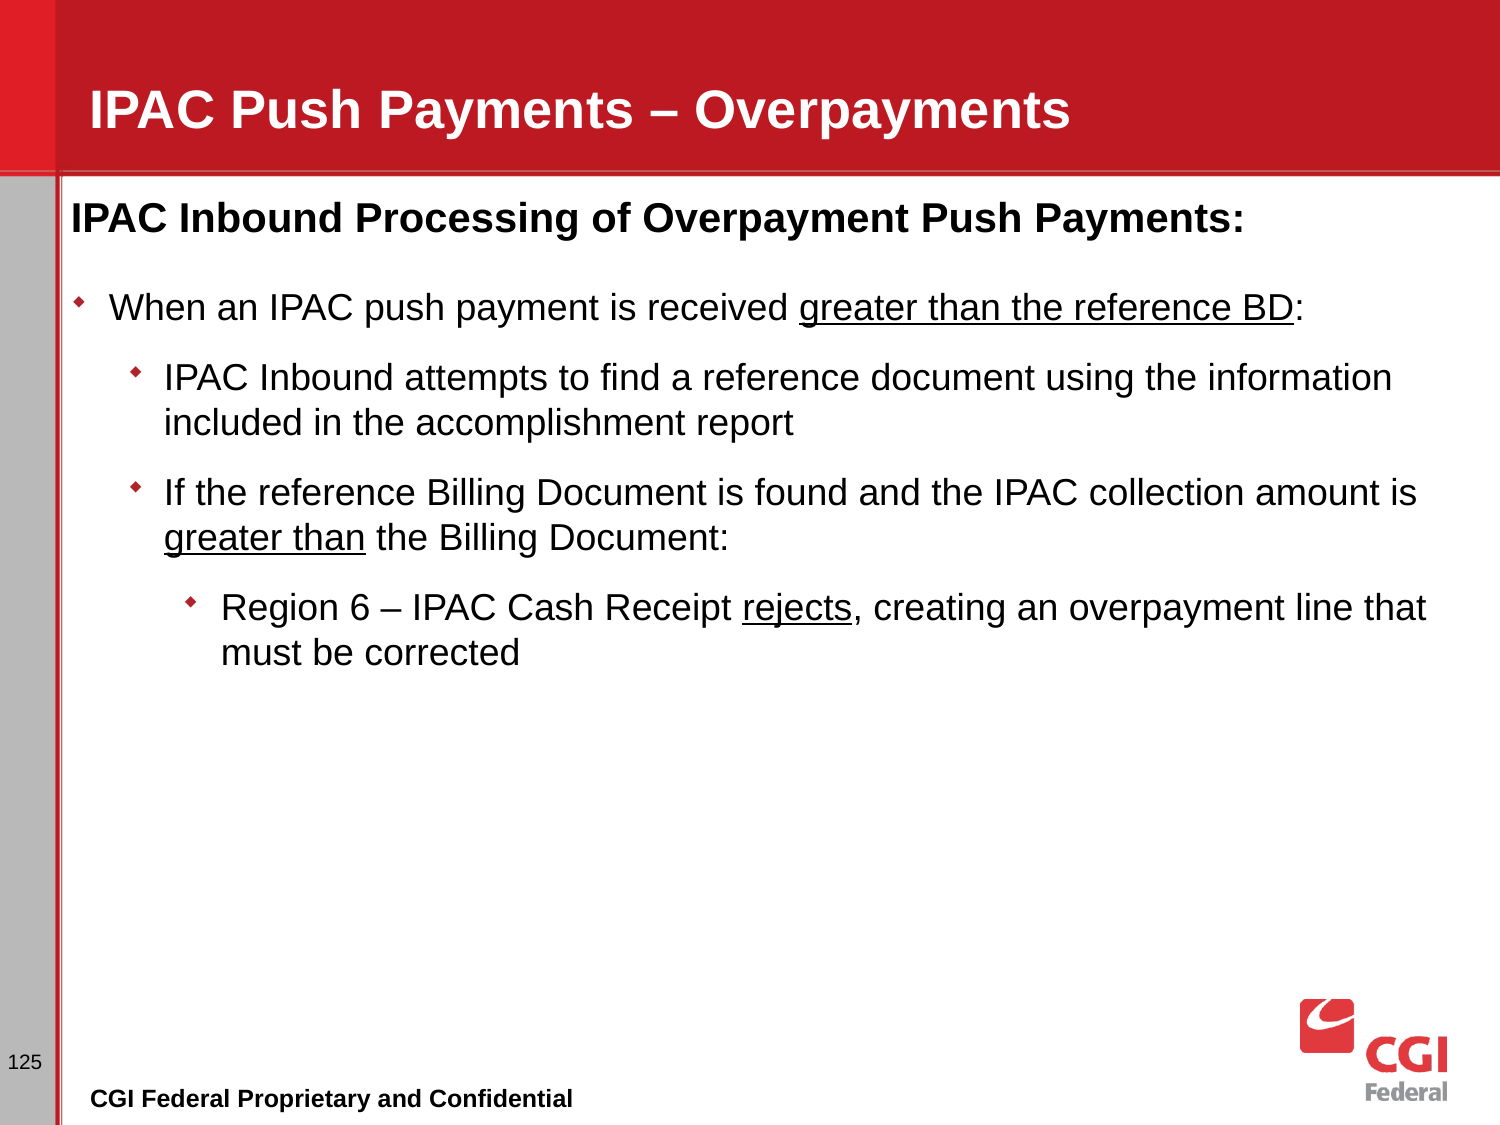

# IPAC Push Payments – Overpayments
IPAC Inbound Processing of Overpayment Push Payments:

When an IPAC push payment is received greater than the reference BD:
IPAC Inbound attempts to find a reference document using the information included in the accomplishment report
If the reference Billing Document is found and the IPAC collection amount is greater than the Billing Document:
Region 6 – IPAC Cash Receipt rejects, creating an overpayment line that must be corrected

125
CGI Federal Proprietary and Confidential